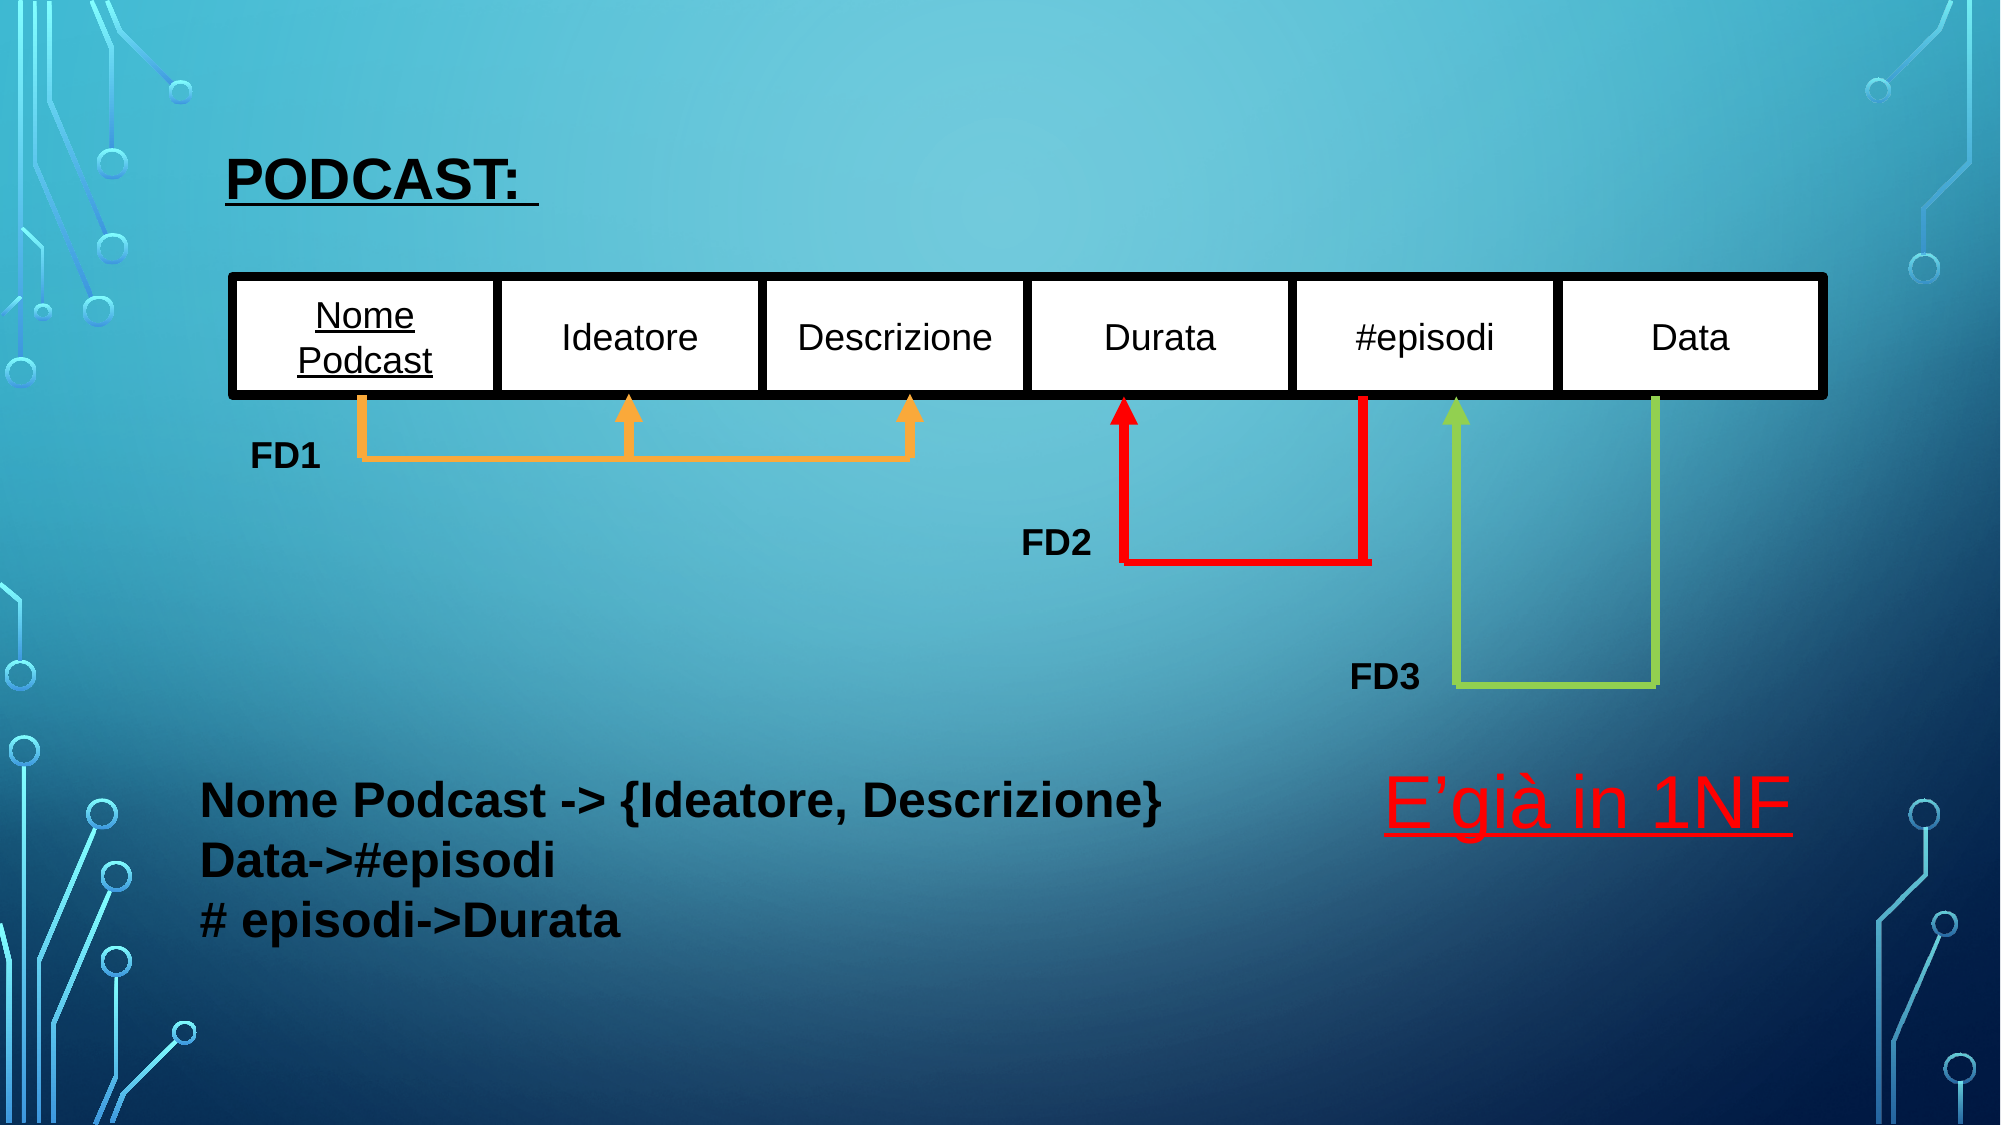

# PODCAST:
Nome Podcast
Ideatore
Descrizione
Durata
#episodi
Data
FD1
FD2
FD3
E’già in 1NF
Nome Podcast -> {Ideatore, Descrizione}
Data->#episodi
# episodi->Durata